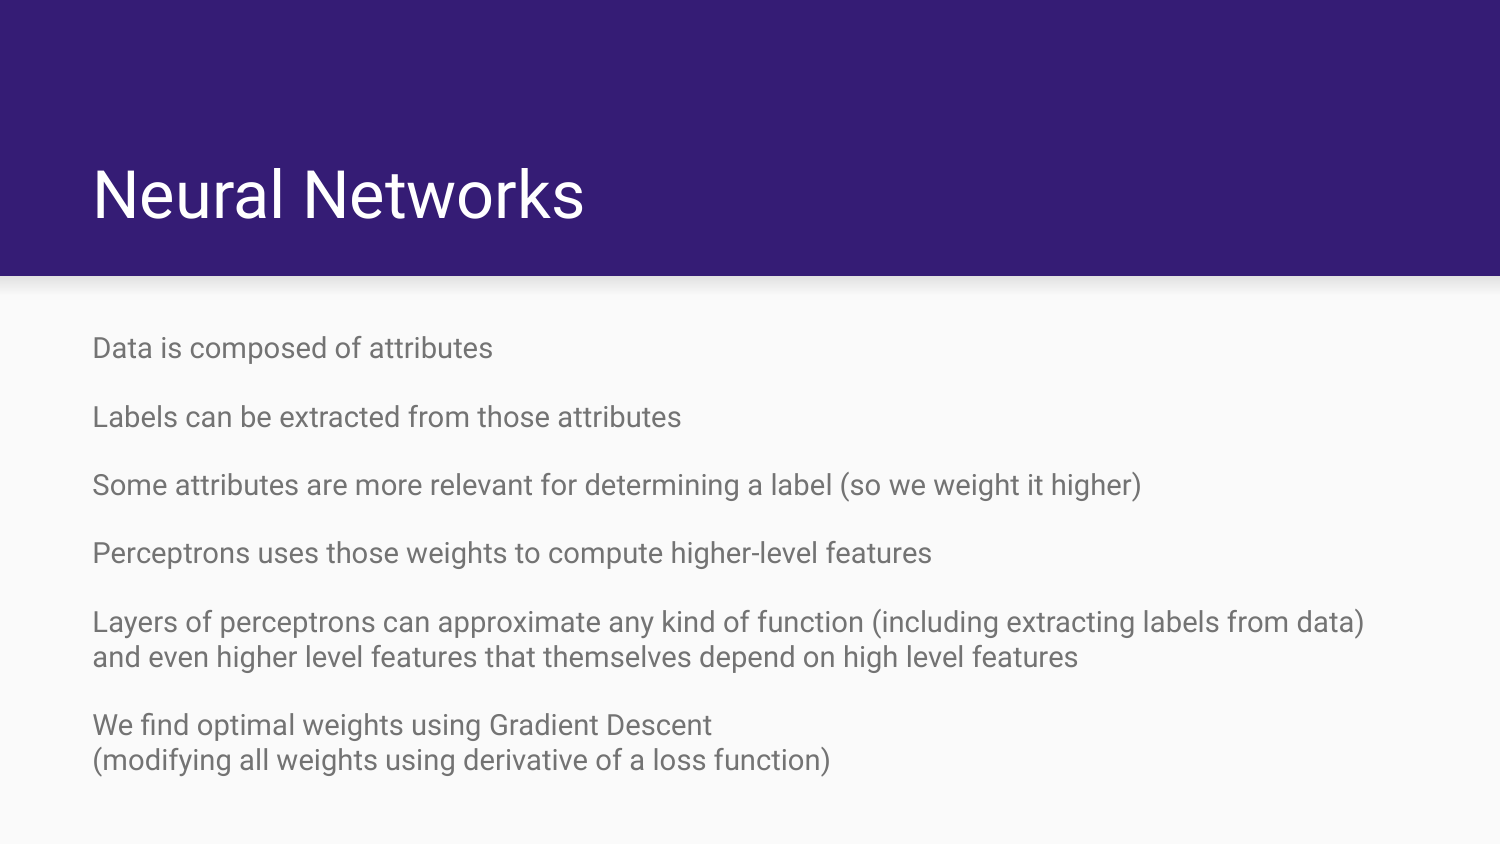

# Neural Networks
Data is composed of attributes
Labels can be extracted from those attributes
Some attributes are more relevant for determining a label (so we weight it higher)
Perceptrons uses those weights to compute higher-level features
Layers of perceptrons can approximate any kind of function (including extracting labels from data) and even higher level features that themselves depend on high level features
We find optimal weights using Gradient Descent
(modifying all weights using derivative of a loss function)